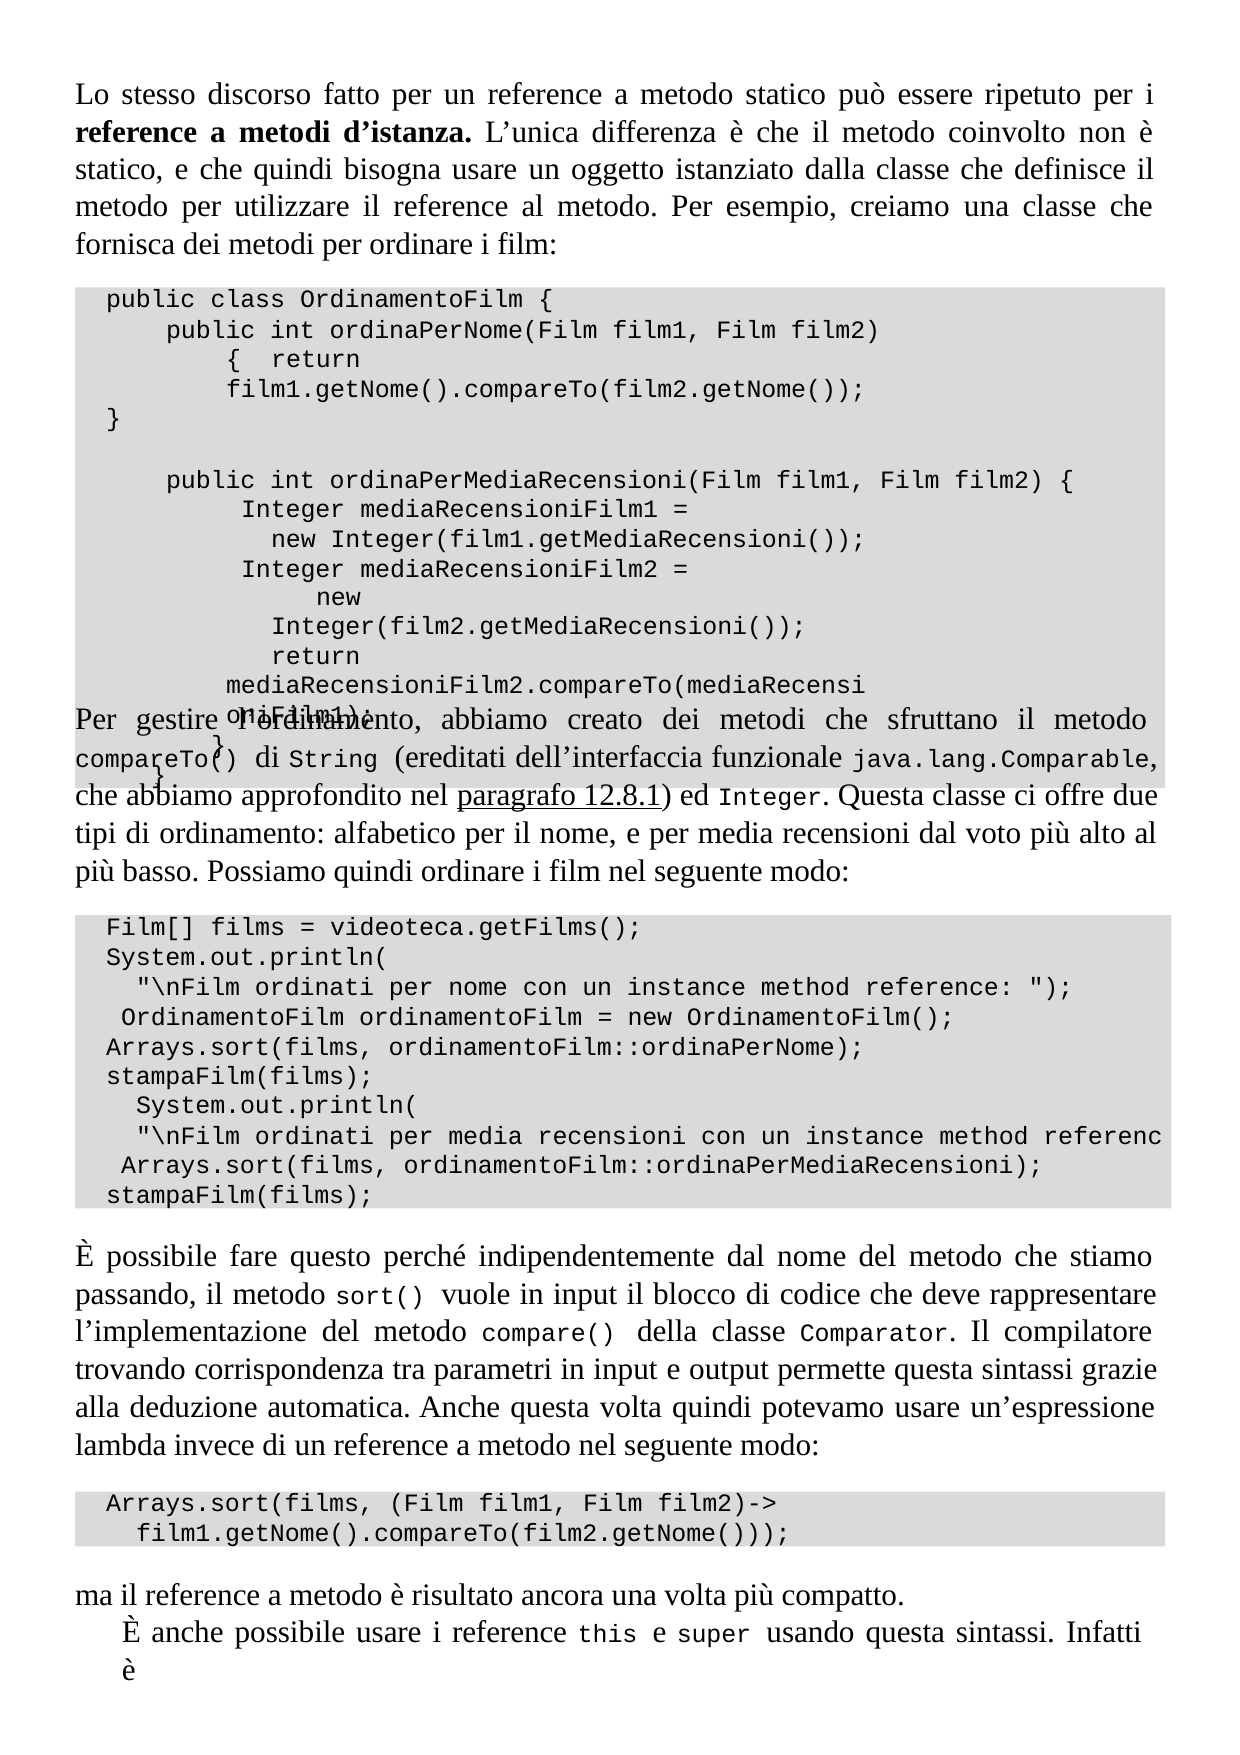

Lo stesso discorso fatto per un reference a metodo statico può essere ripetuto per i  reference a metodi d’istanza. L’unica differenza è che il metodo coinvolto non è  statico, e che quindi bisogna usare un oggetto istanziato dalla classe che definisce il  metodo per utilizzare il reference al metodo. Per esempio, creiamo una classe che  fornisca dei metodi per ordinare i film:
public class OrdinamentoFilm {
public int ordinaPerNome(Film film1, Film film2) {  return film1.getNome().compareTo(film2.getNome());
}

public int ordinaPerMediaRecensioni(Film film1, Film film2) {  Integer mediaRecensioniFilm1 =
new Integer(film1.getMediaRecensioni());  Integer mediaRecensioniFilm2 =
new Integer(film2.getMediaRecensioni());
return mediaRecensioniFilm2.compareTo(mediaRecensioniFilm1);
}
}
Per gestire l’ordinamento, abbiamo creato dei metodi che sfruttano il metodo  compareTo() di String (ereditati dell’interfaccia funzionale java.lang.Comparable,  che abbiamo approfondito nel paragrafo 12.8.1) ed Integer. Questa classe ci offre due  tipi di ordinamento: alfabetico per il nome, e per media recensioni dal voto più alto al  più basso. Possiamo quindi ordinare i film nel seguente modo:
Film[] films = videoteca.getFilms();
System.out.println(
"\nFilm ordinati per nome con un instance method reference: ");  OrdinamentoFilm ordinamentoFilm = new OrdinamentoFilm();  Arrays.sort(films, ordinamentoFilm::ordinaPerNome);  stampaFilm(films);
System.out.println(
"\nFilm ordinati per media recensioni con un instance method referenc  Arrays.sort(films, ordinamentoFilm::ordinaPerMediaRecensioni);  stampaFilm(films);
È possibile fare questo perché indipendentemente dal nome del metodo che stiamo  passando, il metodo sort() vuole in input il blocco di codice che deve rappresentare  l’implementazione del metodo compare() della classe Comparator. Il compilatore  trovando corrispondenza tra parametri in input e output permette questa sintassi grazie  alla deduzione automatica. Anche questa volta quindi potevamo usare un’espressione  lambda invece di un reference a metodo nel seguente modo:
Arrays.sort(films, (Film film1, Film film2)->
film1.getNome().compareTo(film2.getNome()));
ma il reference a metodo è risultato ancora una volta più compatto.
È anche possibile usare i reference this e super usando questa sintassi. Infatti è